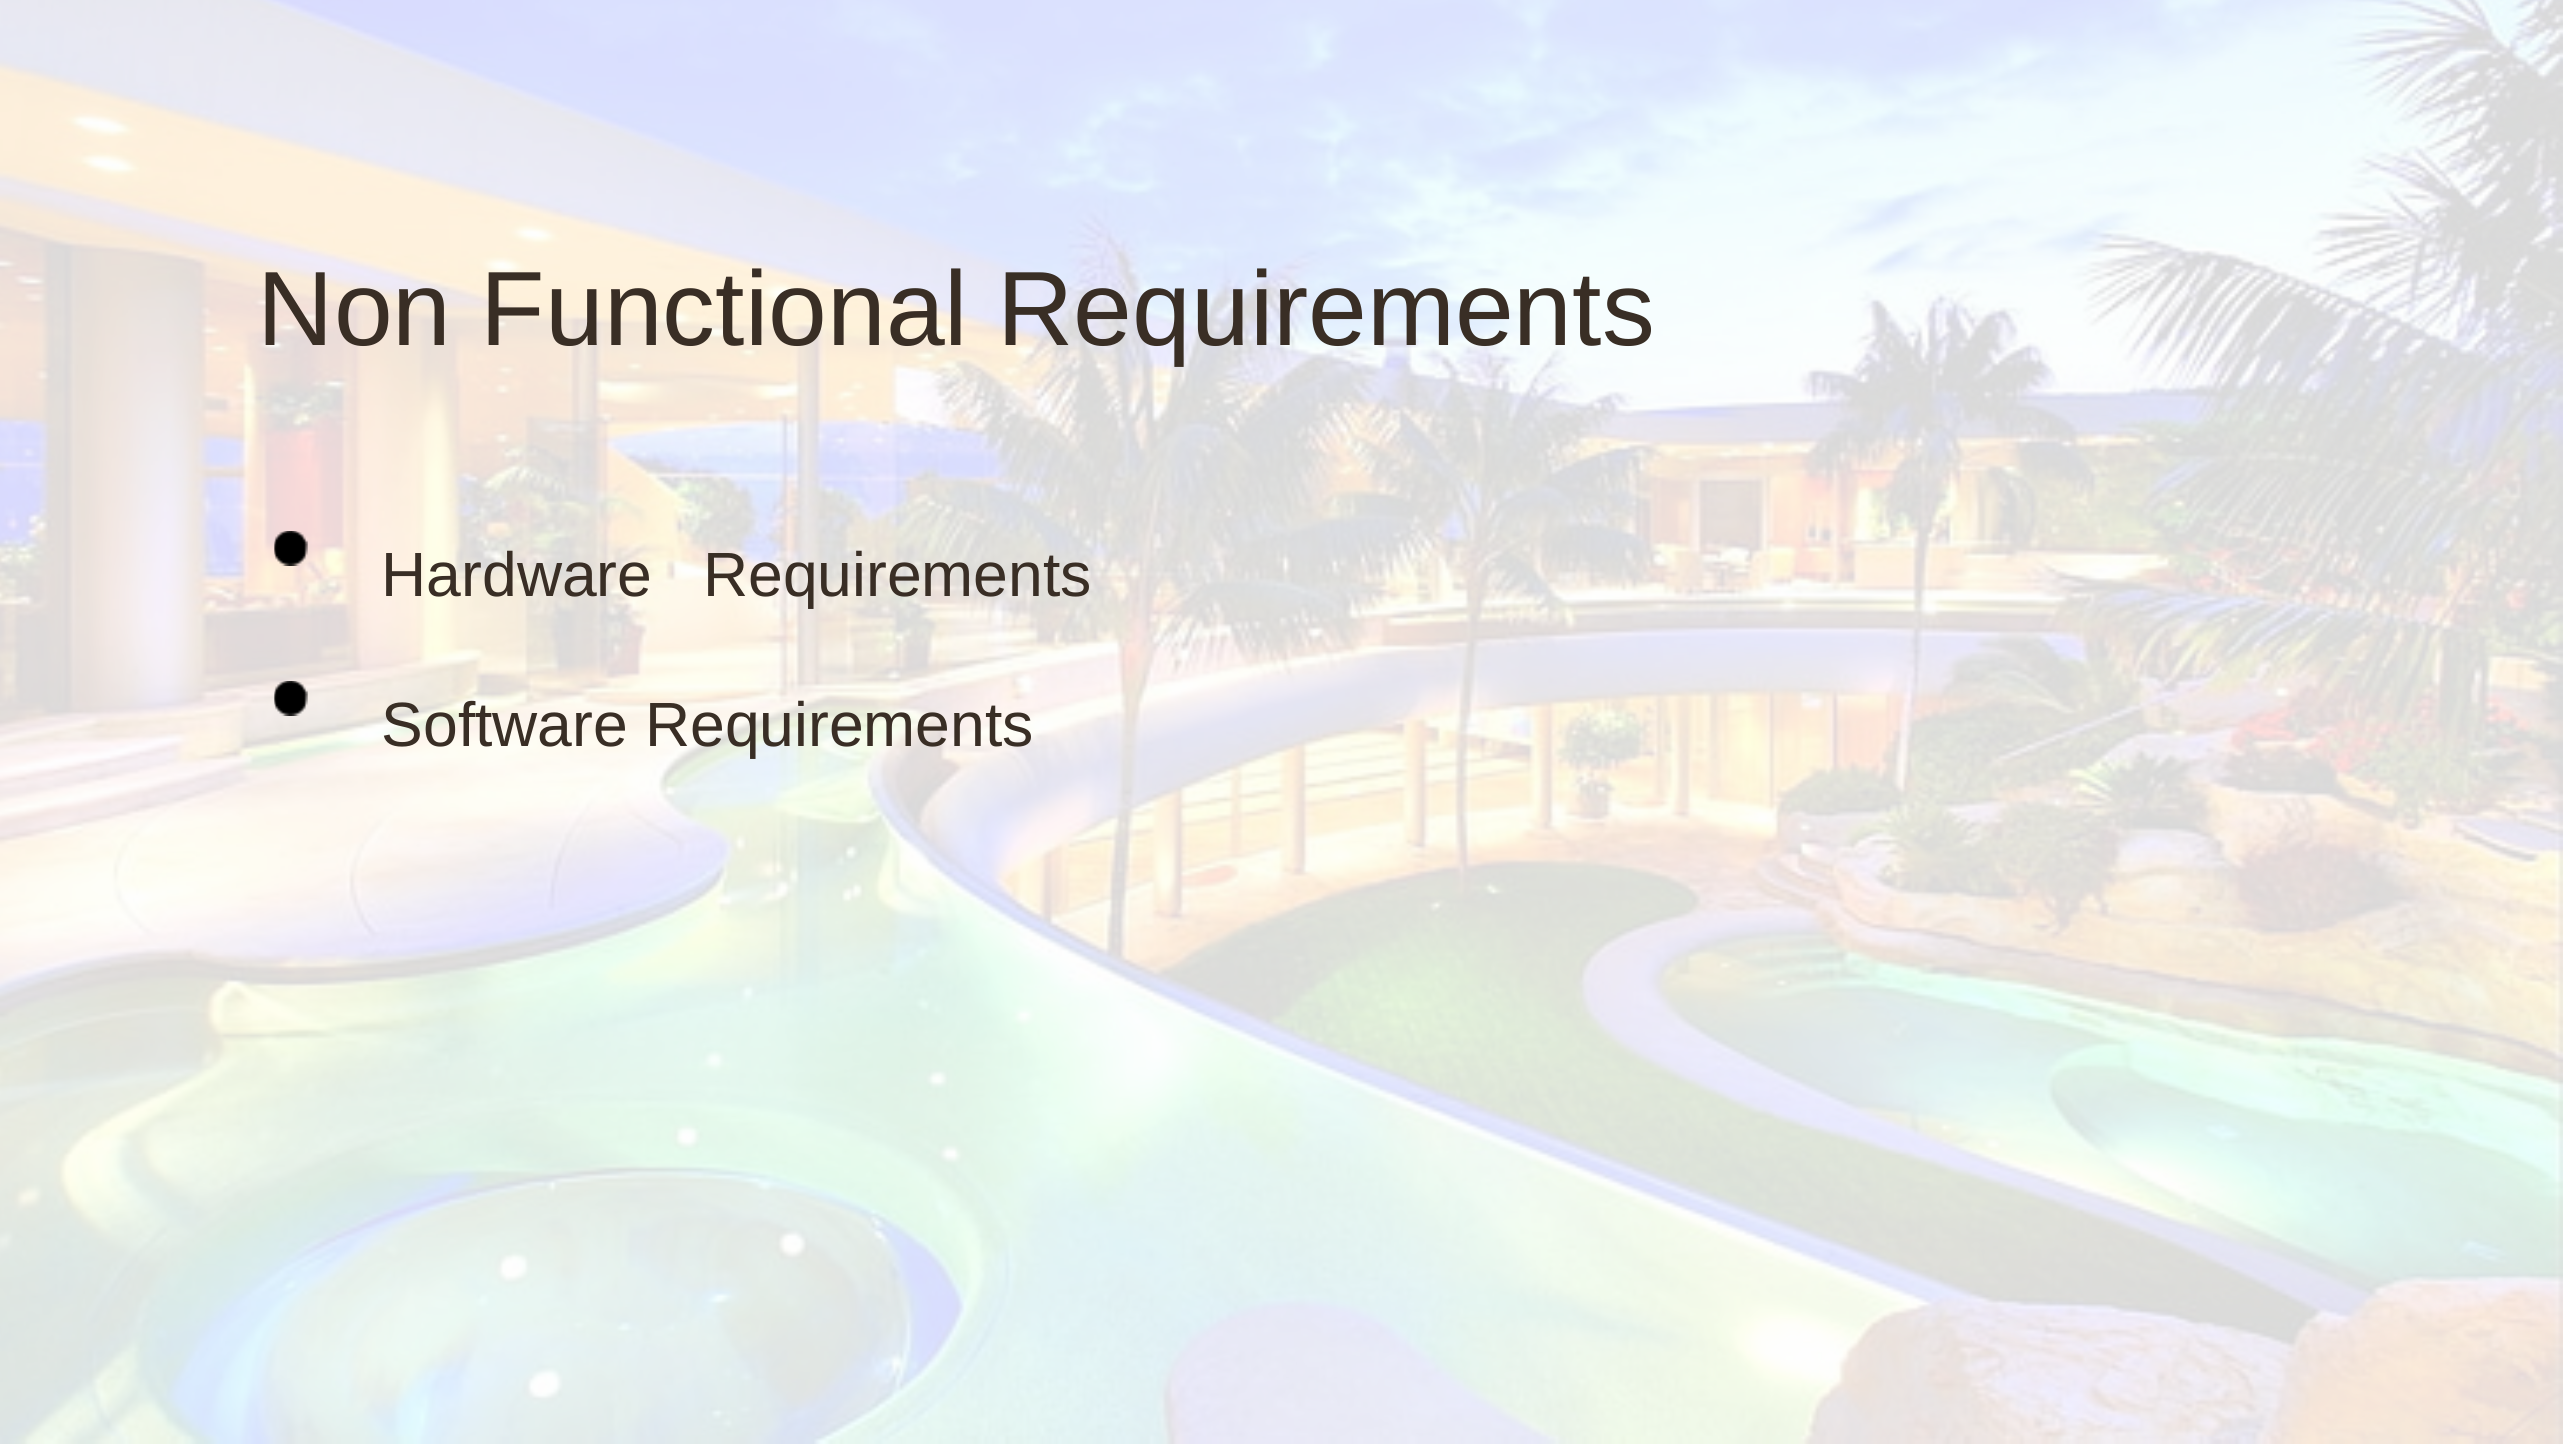

Non Functional Requirements
Hardware Requirements Software Requirements